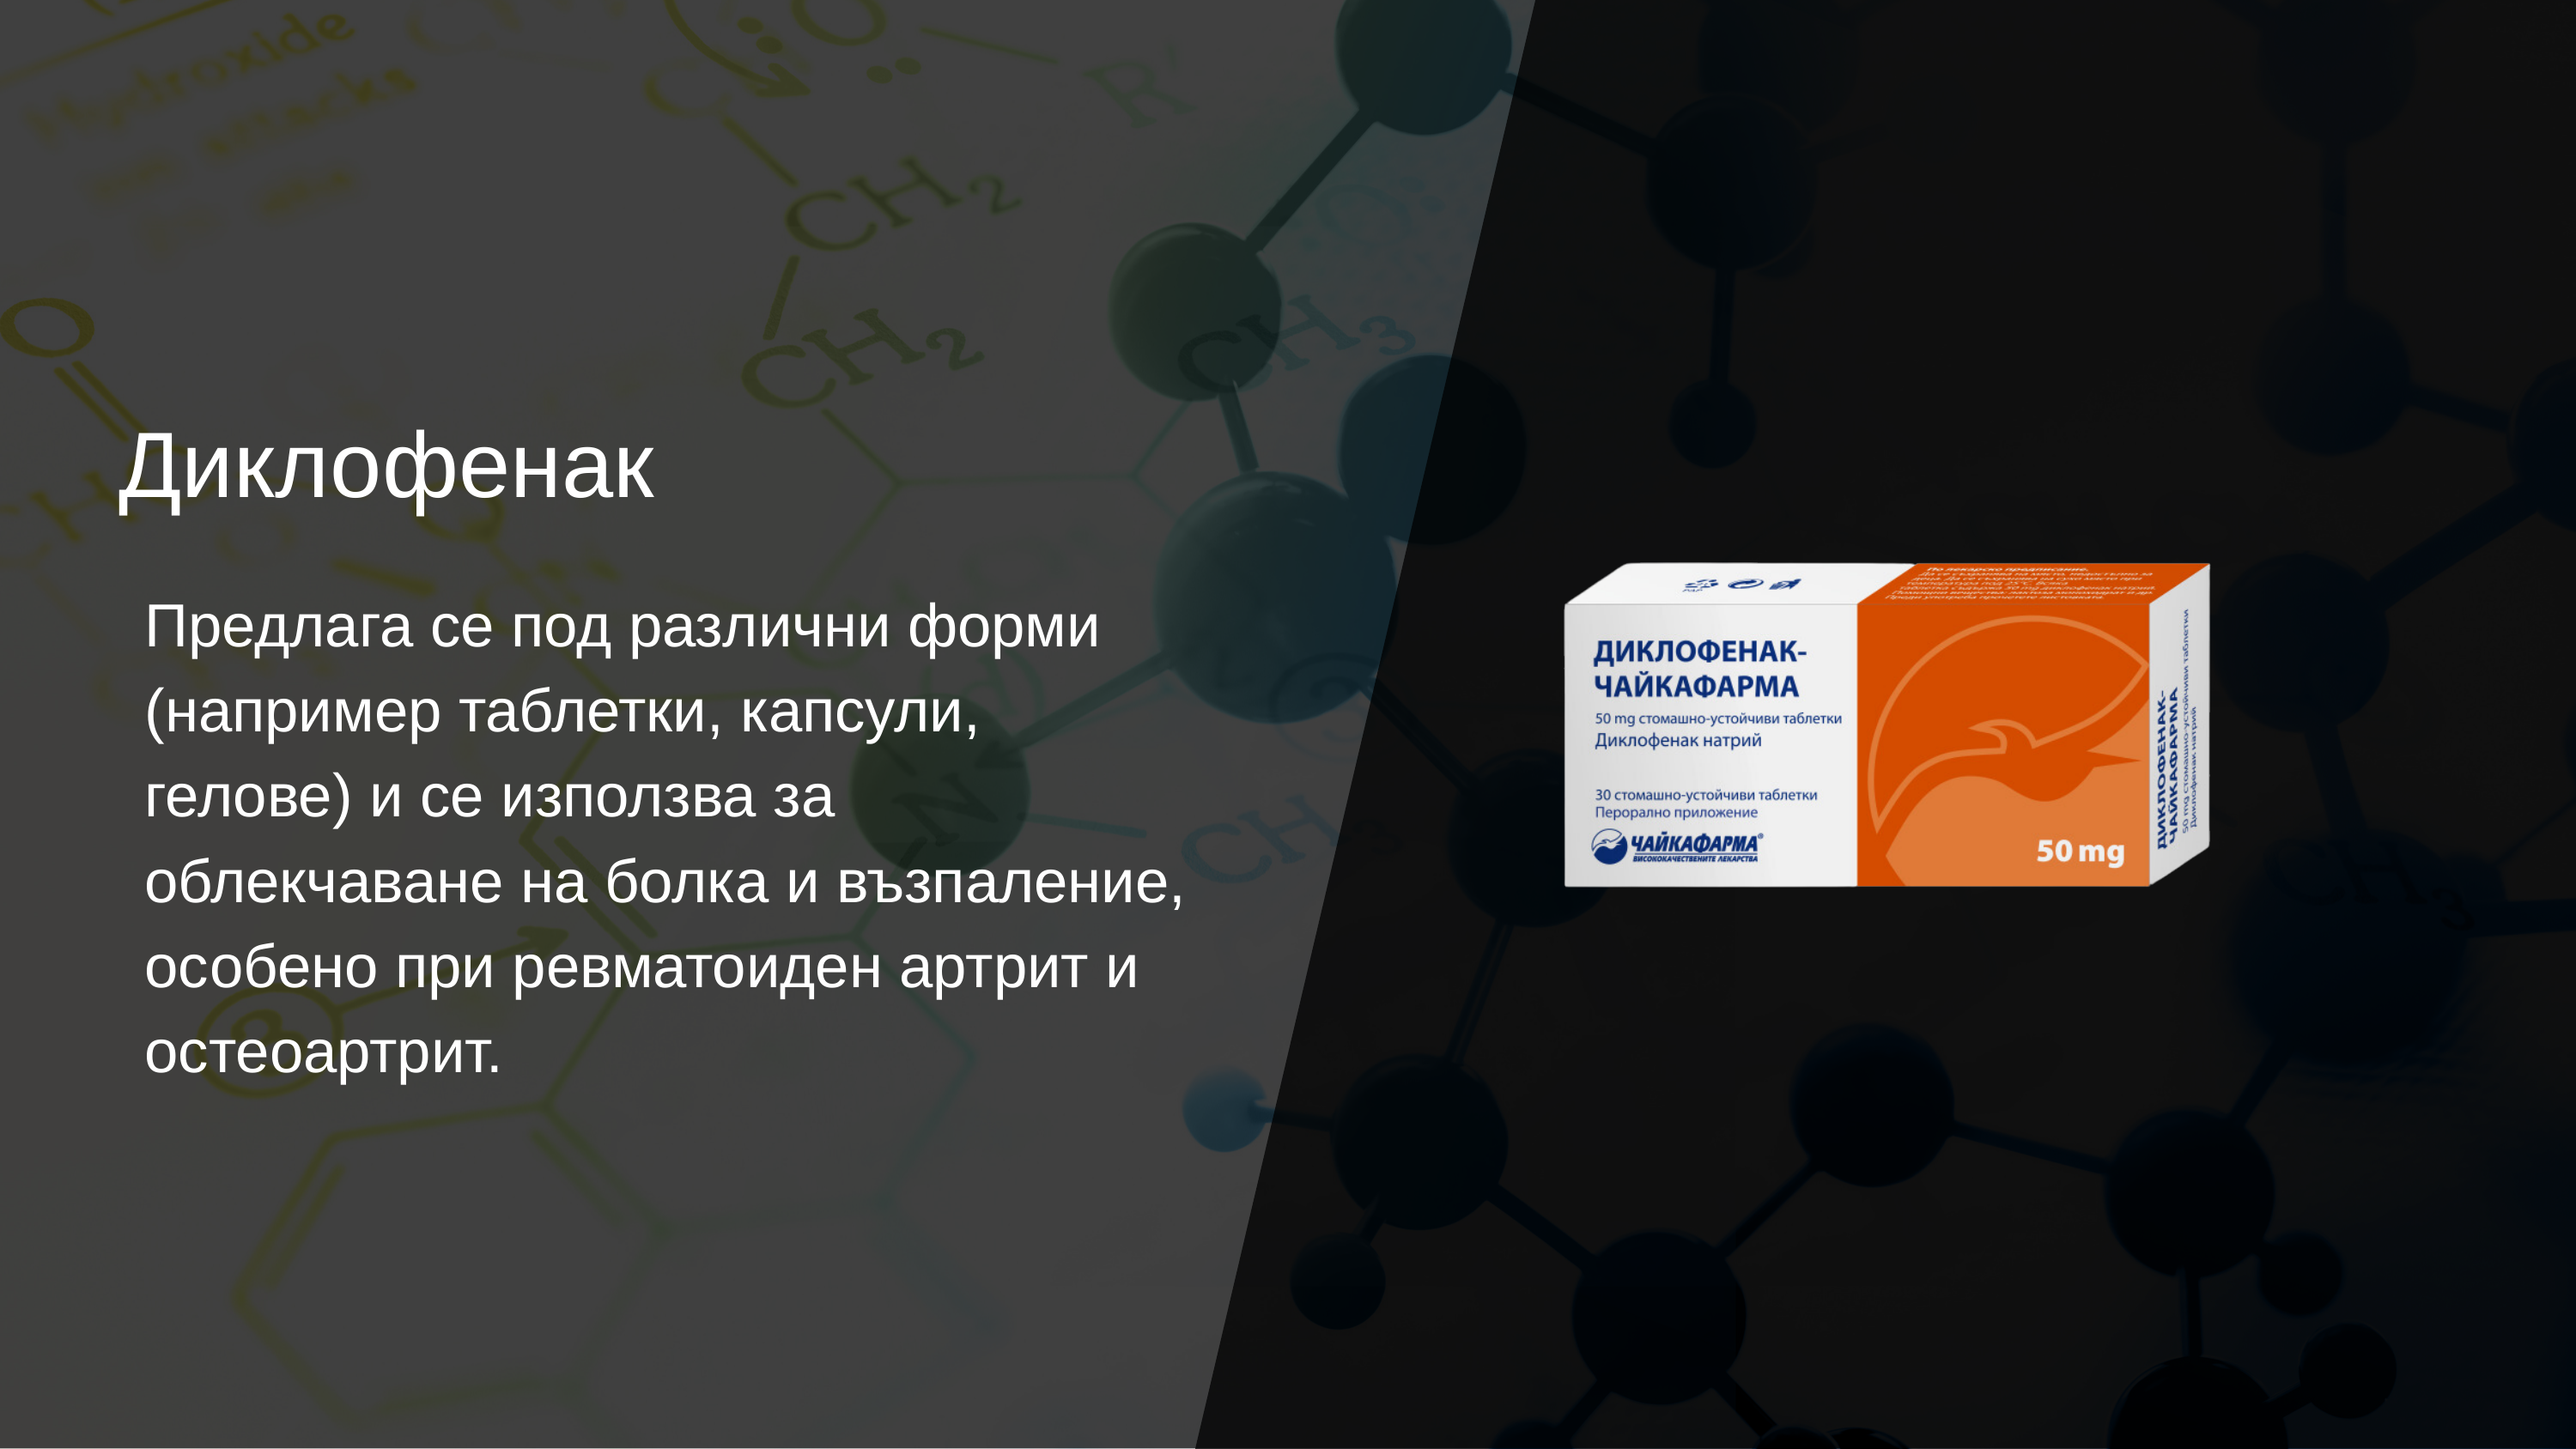

Диклофенак

Предлага се под различни форми (например таблетки, капсули, гелове) и се използва за облекчаване на болка и възпаление, особено при ревматоиден артрит и остеоартрит.